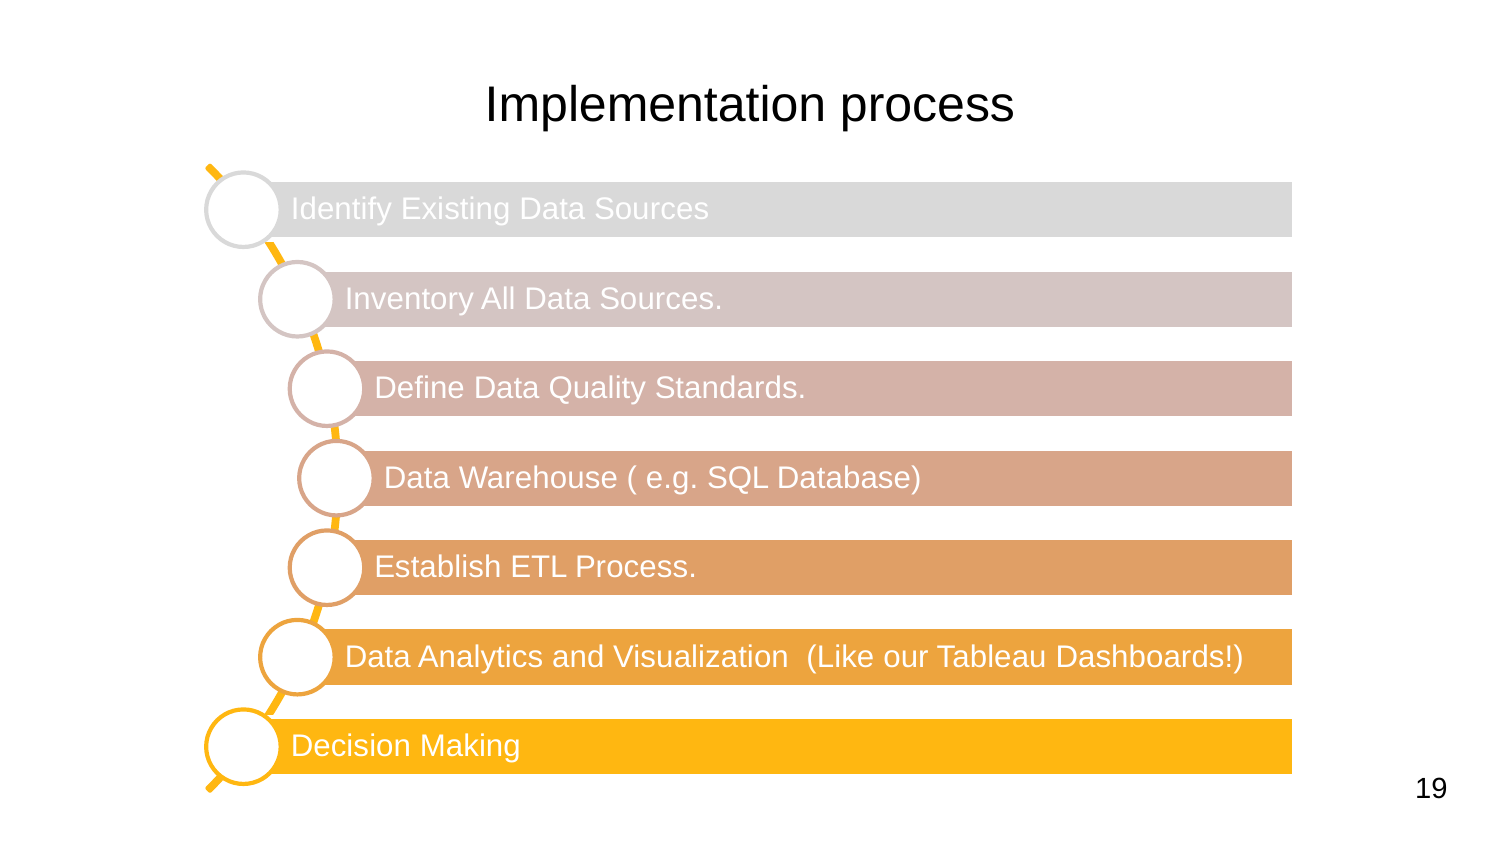

# Implementation process
Identify Existing Data Sources
Inventory All Data Sources.
Define Data Quality Standards.
Data Warehouse ( e.g. SQL Database)
Establish ETL Process.
Data Analytics and Visualization  (Like our Tableau Dashboards!)
Decision Making
19